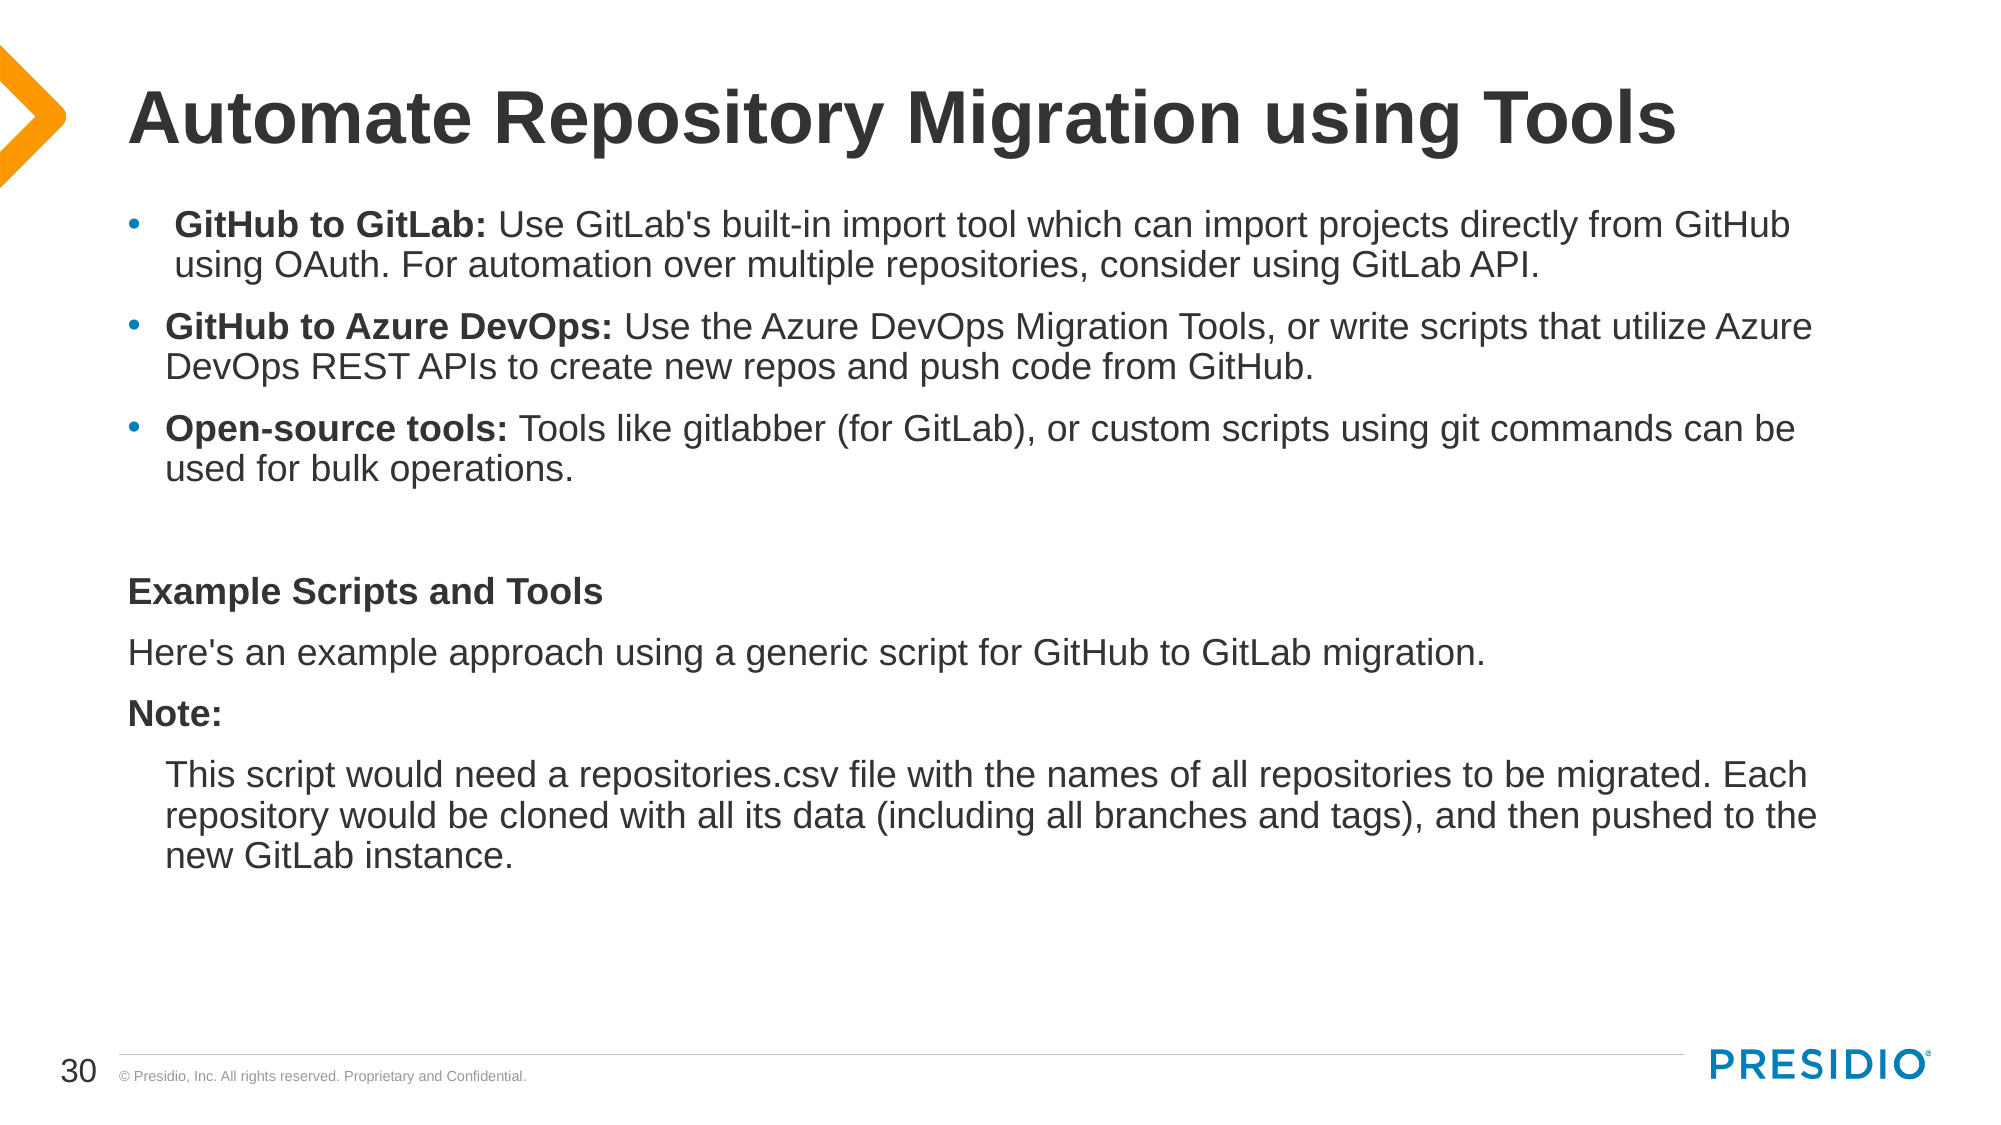

# Automate Repository Migration using Tools
GitHub to GitLab: Use GitLab's built-in import tool which can import projects directly from GitHub using OAuth. For automation over multiple repositories, consider using GitLab API.
GitHub to Azure DevOps: Use the Azure DevOps Migration Tools, or write scripts that utilize Azure DevOps REST APIs to create new repos and push code from GitHub.
Open-source tools: Tools like gitlabber (for GitLab), or custom scripts using git commands can be used for bulk operations.

Example Scripts and Tools
Here's an example approach using a generic script for GitHub to GitLab migration.
Note:
 This script would need a repositories.csv file with the names of all repositories to be migrated. Each repository would be cloned with all its data (including all branches and tags), and then pushed to the new GitLab instance.

30